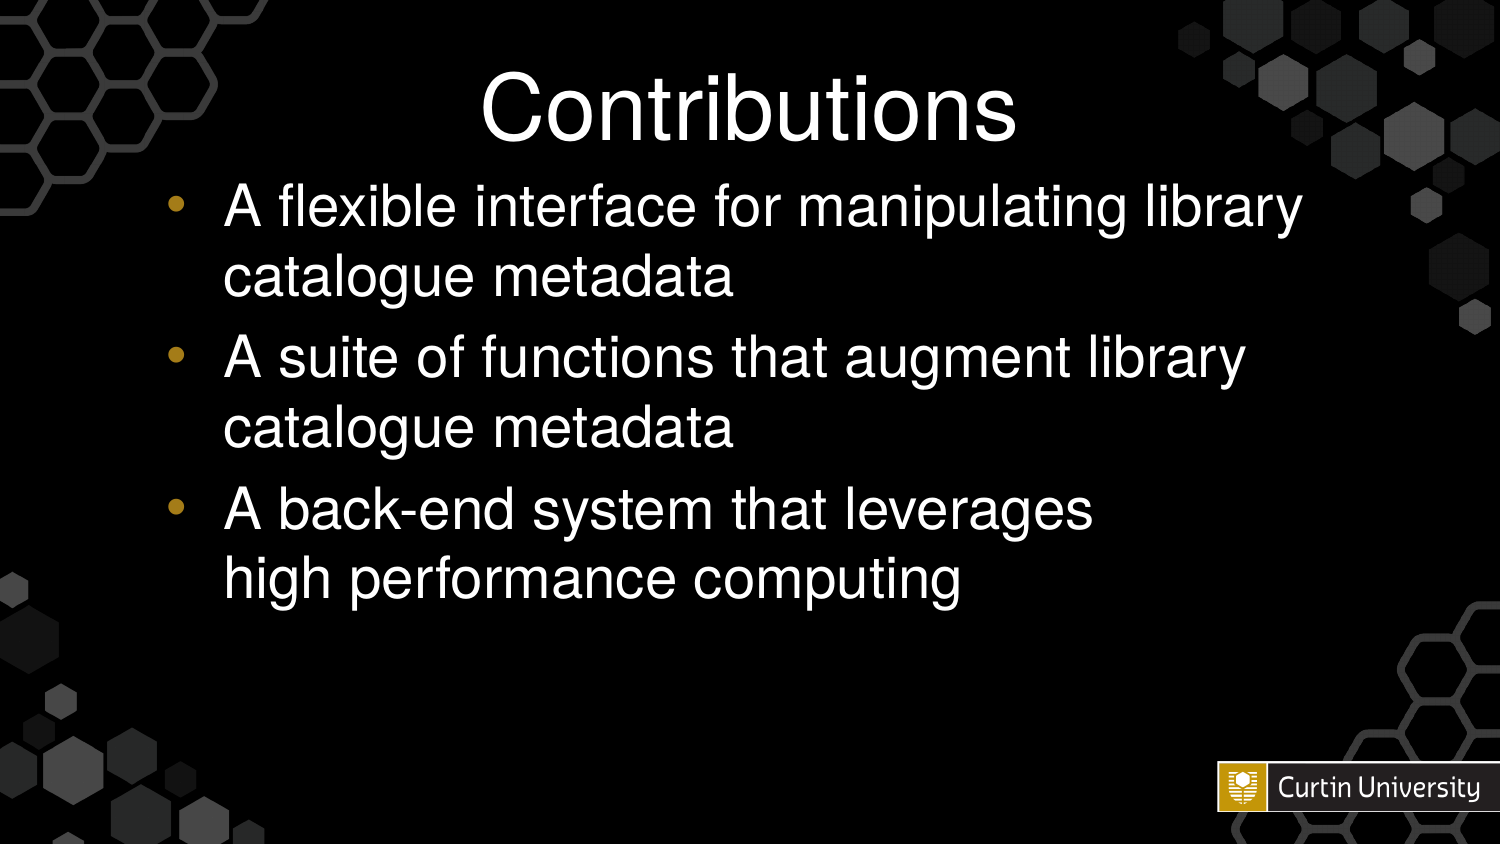

# Contributions
A flexible interface for manipulating library catalogue metadata
A suite of functions that augment library catalogue metadata
A back-end system that leverages
high performance computing